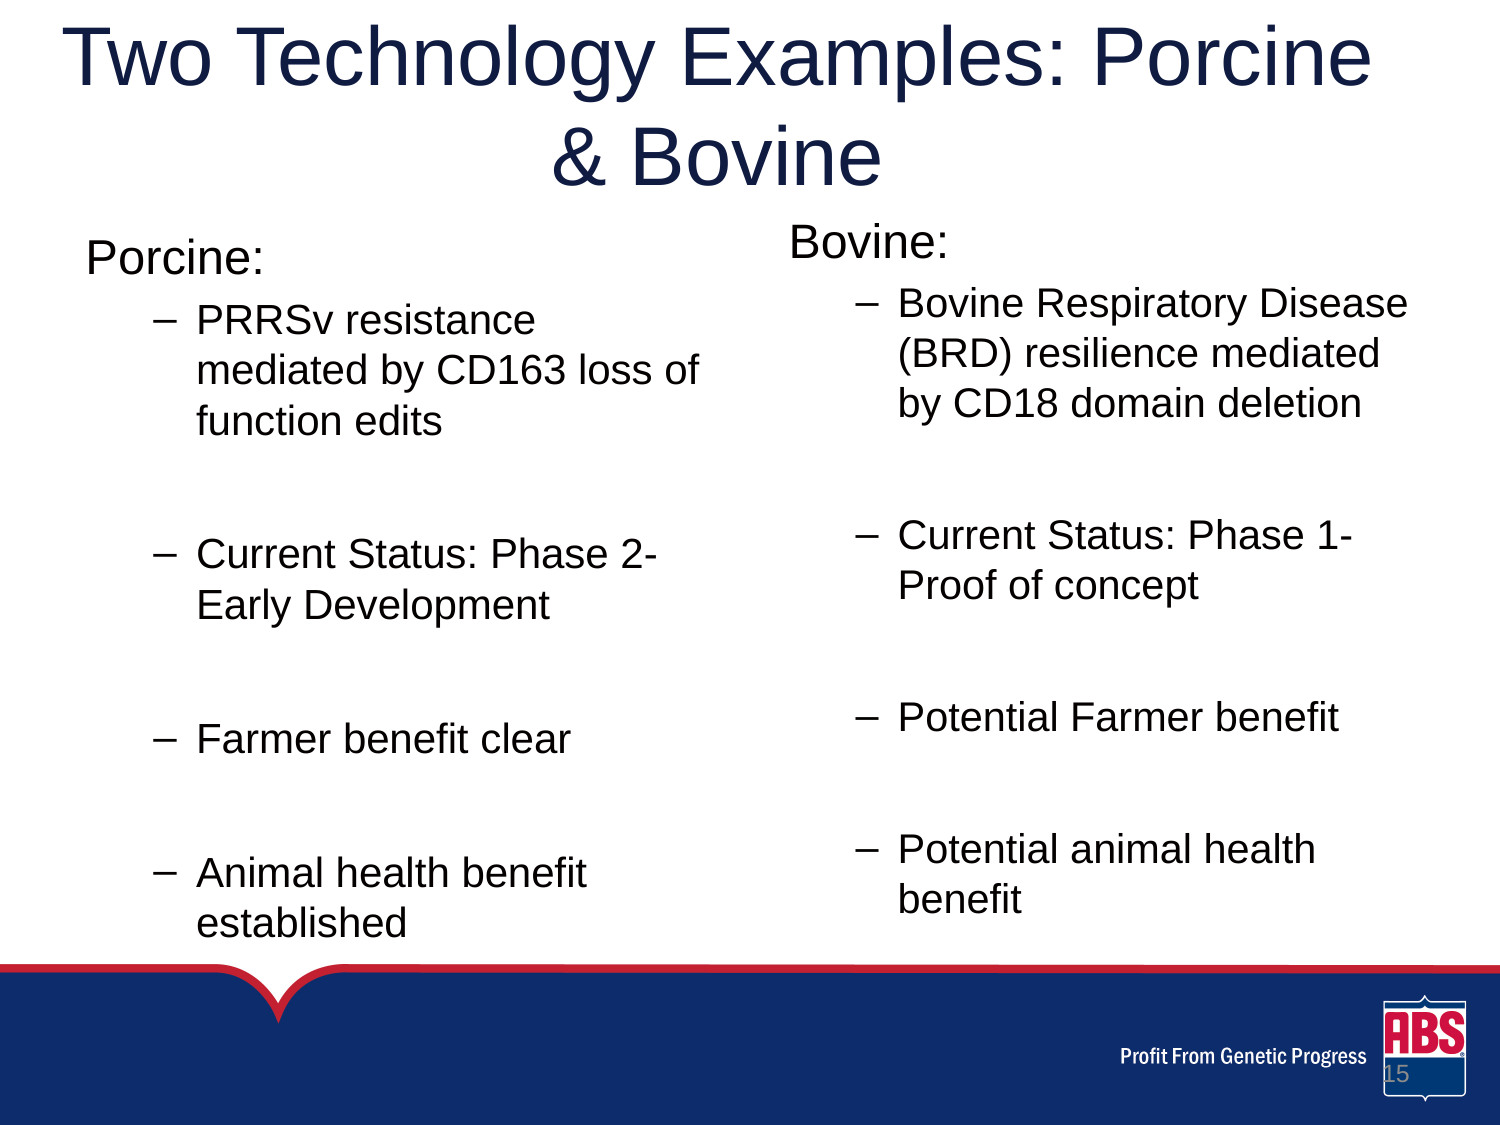

# Two Technology Examples: Porcine & Bovine
Bovine:
Bovine Respiratory Disease (BRD) resilience mediated by CD18 domain deletion

Current Status: Phase 1- Proof of concept

Potential Farmer benefit

Potential animal health benefit
Porcine:
PRRSv resistance mediated by CD163 loss of function edits

Current Status: Phase 2- Early Development

Farmer benefit clear

Animal health benefit established

15